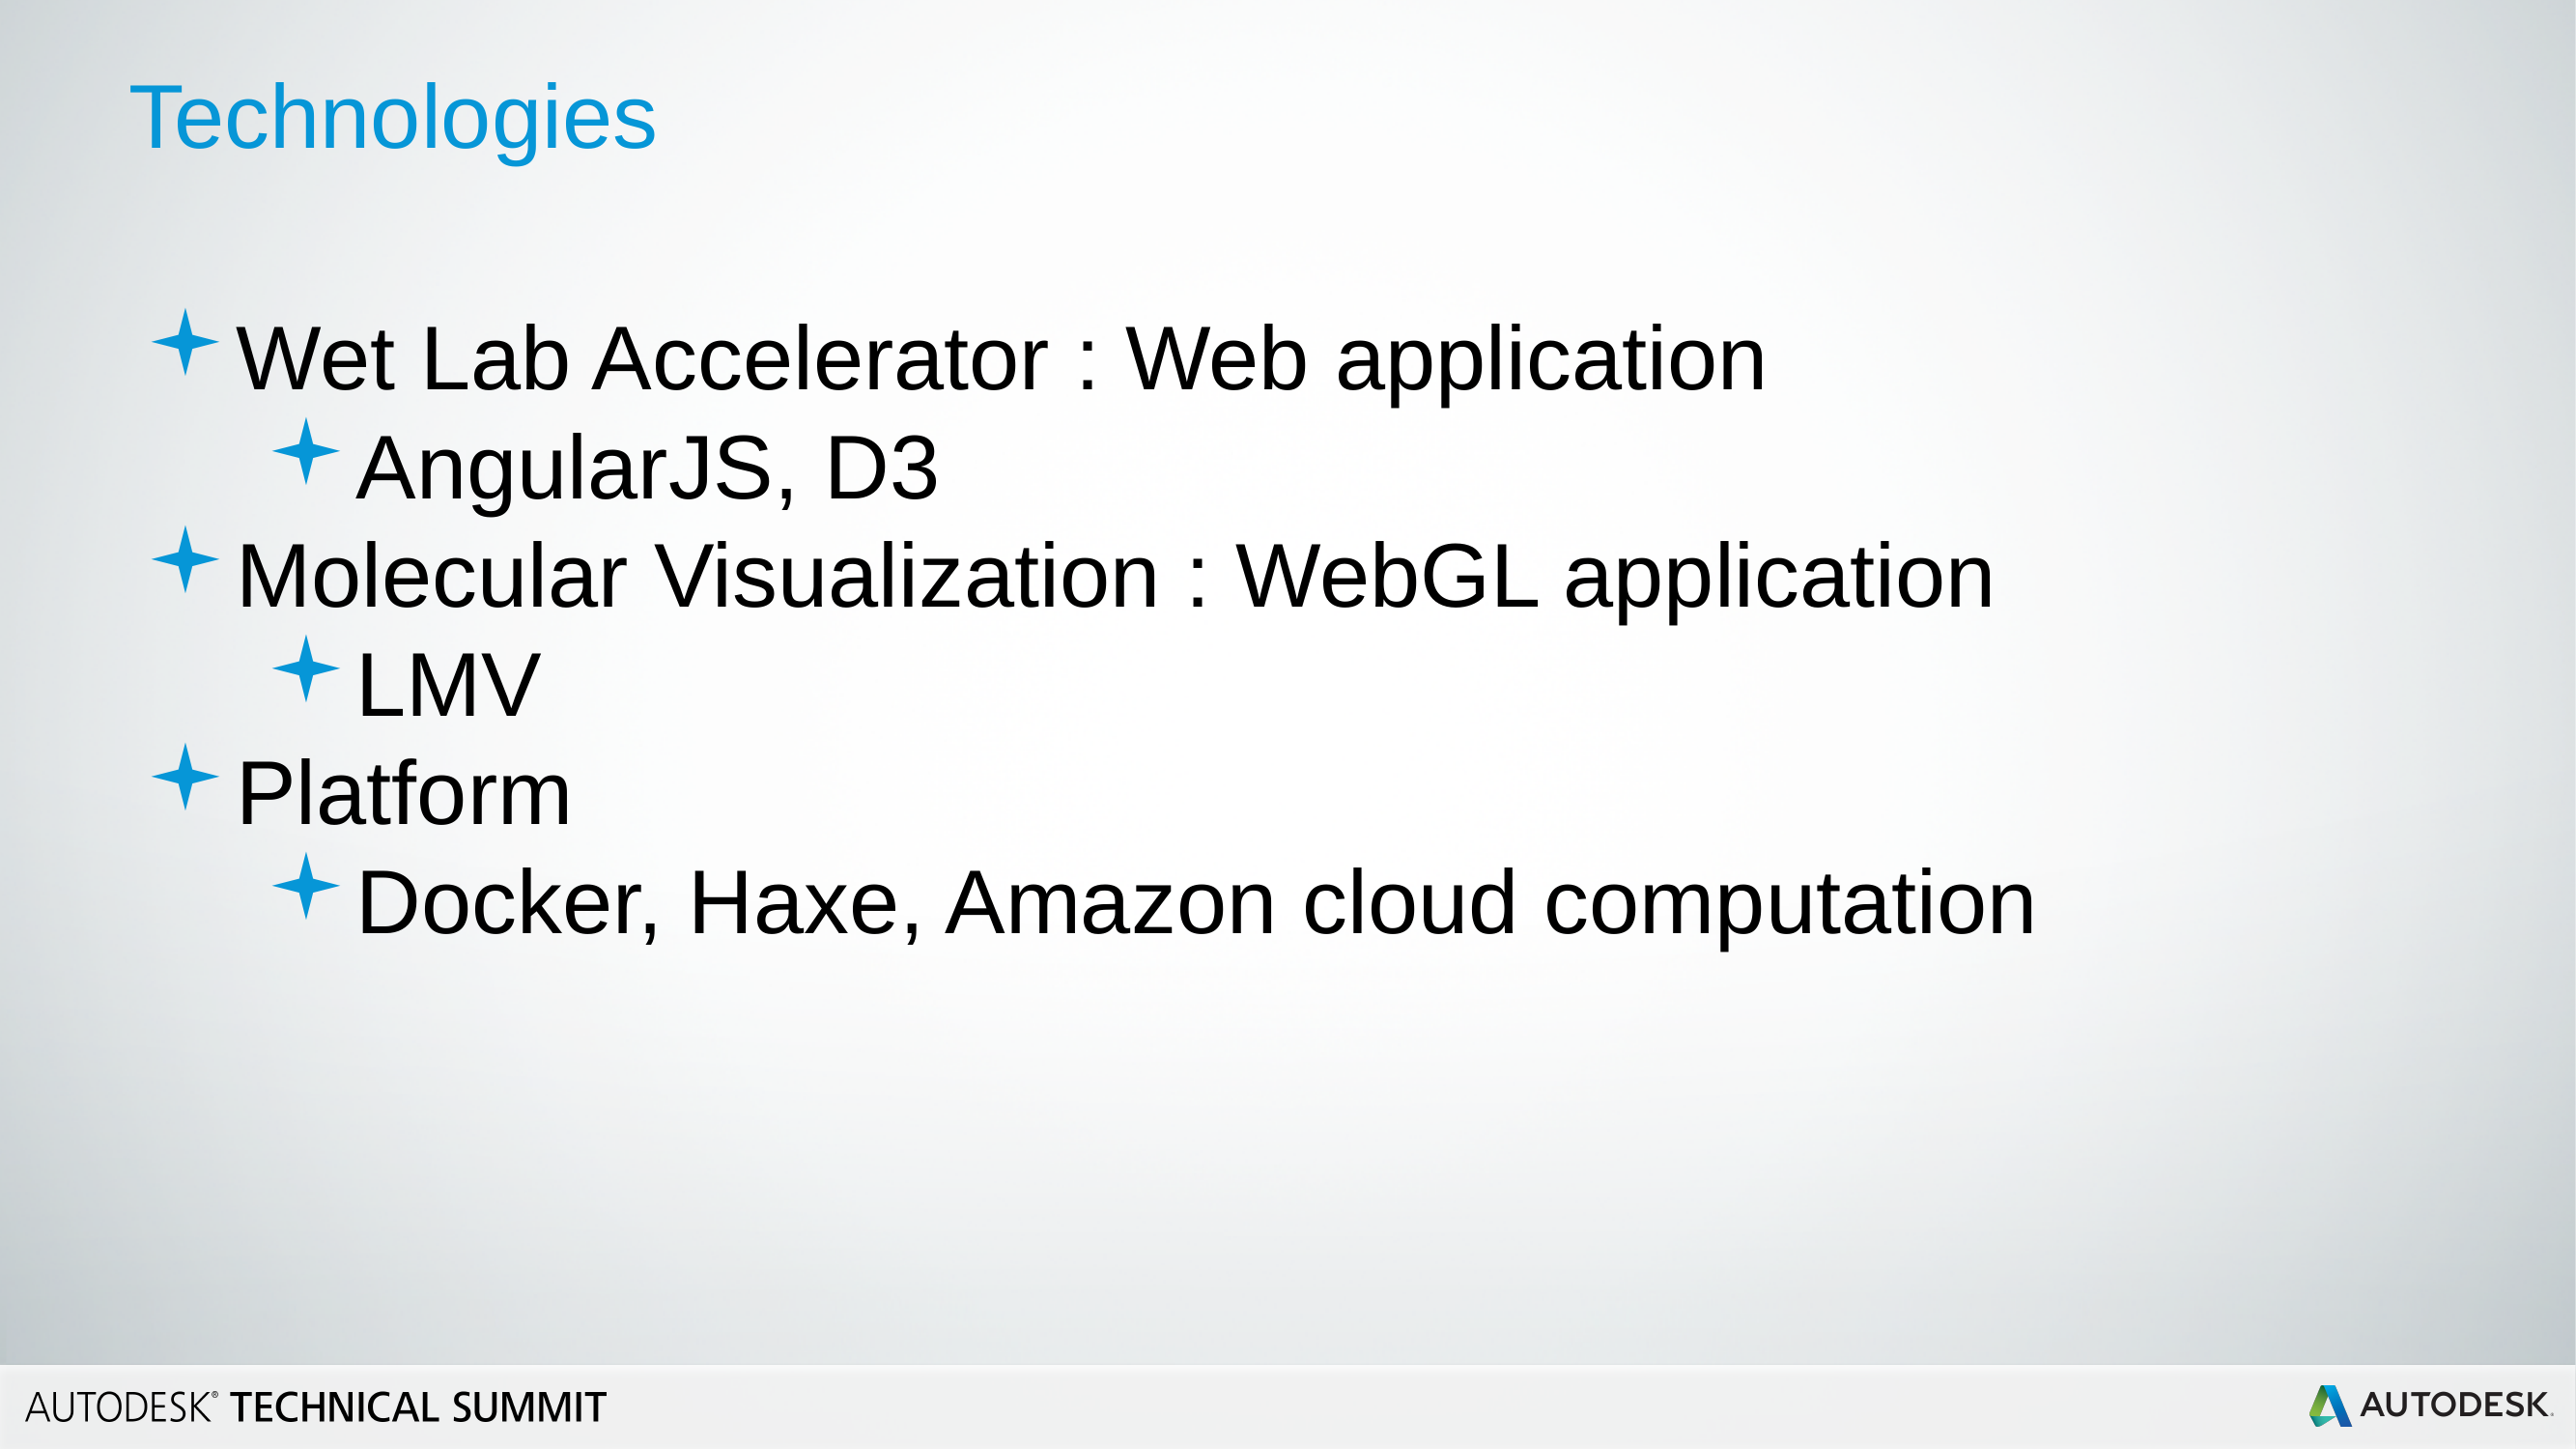

# Technologies
Wet Lab Accelerator : Web application
AngularJS, D3
Molecular Visualization : WebGL application
LMV
Platform
Docker, Haxe, Amazon cloud computation